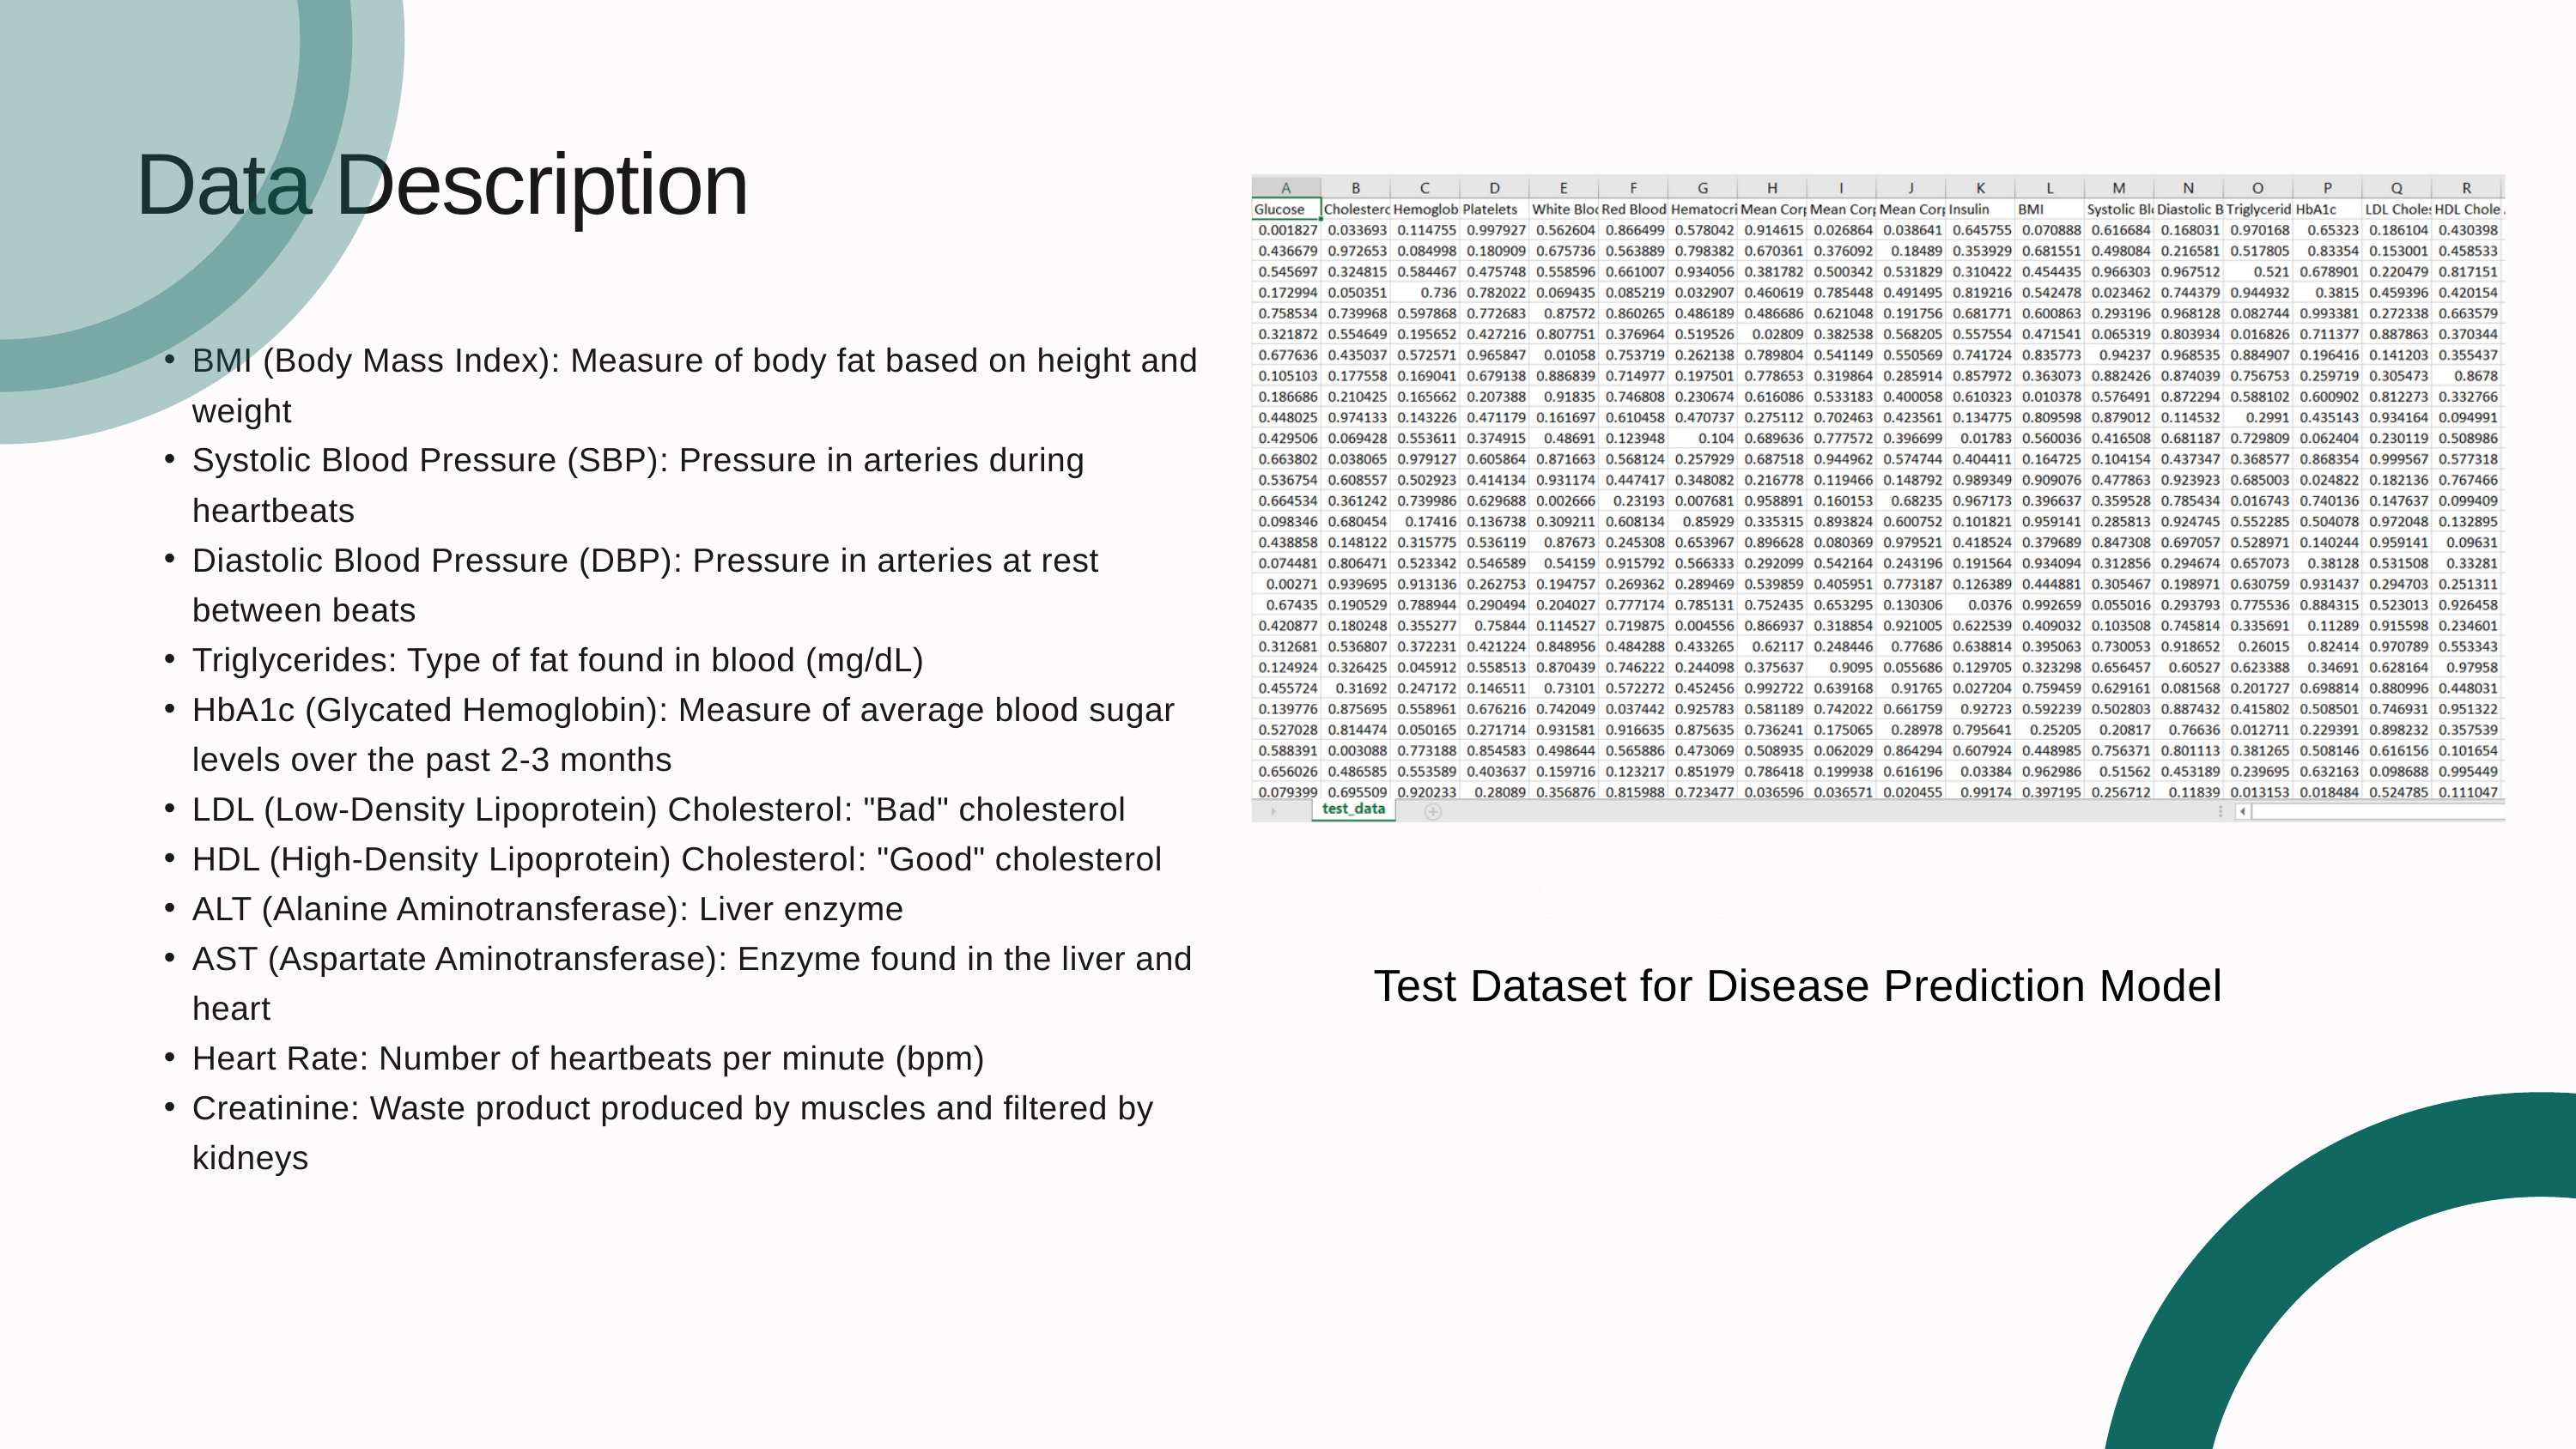

Data Description

BMI (Body Mass Index): Measure of body fat based on height and weight
Systolic Blood Pressure (SBP): Pressure in arteries during heartbeats
Diastolic Blood Pressure (DBP): Pressure in arteries at rest between beats
Triglycerides: Type of fat found in blood (mg/dL)
HbA1c (Glycated Hemoglobin): Measure of average blood sugar levels over the past 2-3 months
LDL (Low-Density Lipoprotein) Cholesterol: "Bad" cholesterol
HDL (High-Density Lipoprotein) Cholesterol: "Good" cholesterol
ALT (Alanine Aminotransferase): Liver enzyme
AST (Aspartate Aminotransferase): Enzyme found in the liver and heart
Heart Rate: Number of heartbeats per minute (bpm)
Creatinine: Waste product produced by muscles and filtered by kidneys

Test Dataset for Disease Prediction Model